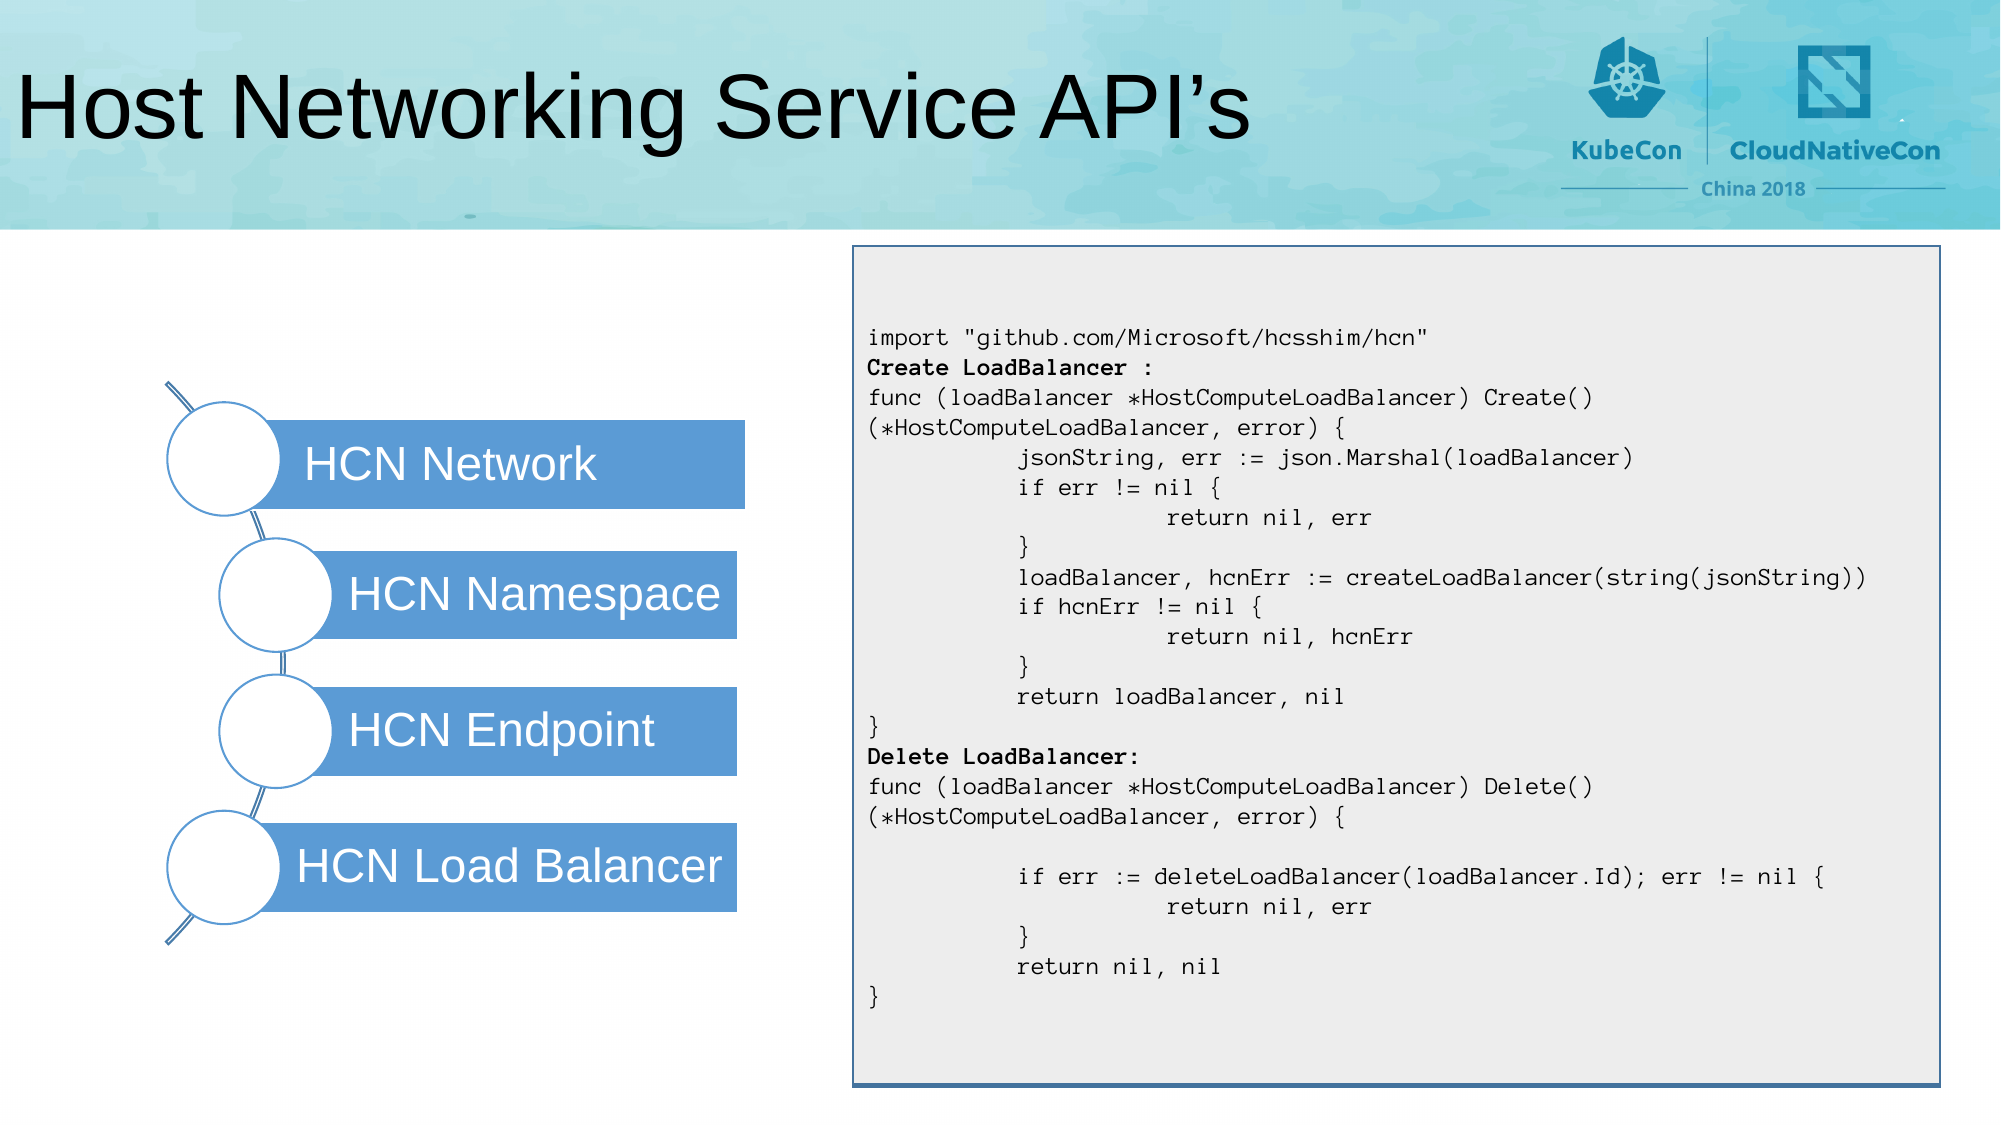

# Host Networking Service API’s
import "github.com/Microsoft/hcsshim/hcn"
Create LoadBalancer :
func (loadBalancer *HostComputeLoadBalancer) Create() (*HostComputeLoadBalancer, error) {
	jsonString, err := json.Marshal(loadBalancer)
	if err != nil {
		return nil, err
	}
	loadBalancer, hcnErr := createLoadBalancer(string(jsonString))
	if hcnErr != nil {
		return nil, hcnErr
	}
	return loadBalancer, nil
}
Delete LoadBalancer:
func (loadBalancer *HostComputeLoadBalancer) Delete() (*HostComputeLoadBalancer, error) {

	if err := deleteLoadBalancer(loadBalancer.Id); err != nil {
		return nil, err
	}
	return nil, nil
}
import "github.com/Microsoft/hcsshim/hcn"
Create Endpoint :
func AddHcnEndpoint(epName string, expectedNetworkId string, namespace string,
	makeEndpoint HcnEndpointMakerFunc) (*hcn.HostComputeEndpoint, error) {
	createEndpoint := true
	hcnEndpoint, err := hcn.GetEndpointByName(epName)
	if hcnEndpoint != nil && hcnEndpoint.HostComputeNetwork == expectedNetworkId {
		createEndpoint = false
	}
	if createEndpoint {
		if hcnEndpoint, err = makeEndpoint(); err != nil {
			return nil
		}
		if hcnEndpoint, err = hcnEndpoint.Create(); err != nil {
            			return nil }
		}
	hcn.AddNamespaceEndpoint(hcnEndpoint.Id, namespace)
	return hcnEndpoint, nil
}
Delete Endpoint :
func RemoveHcnEndpoint(epName string) error {
	hcnEndpoint, err := hcn.GetEndpointByName(epName)
	if err != nil {
		return err
	}
	if hcnEndpoint != nil {
		hcnEndpoint, err = hcnEndpoint.Delete()
		if err != nil {
			return err
		}
	}
	return nil
}
import "github.com/Microsoft/hcsshim/hcn"

Create Network :
hcnNetworkConfig = &hcn.HostComputeNetwork{
        Name: info.Name,
        Type: hcn.NetworkType(info.Type),
        Ipams: []hcn.Ipam{
            hcn.Ipam{
                Type:    "Static",
                Subnets: subnets,
            },
        },
        Dns: hcn.Dns{
            Suffix:     info.DNS.Suffix,
            ServerList: info.DNS.Servers,
        },
        SchemaVersion: hcn.SchemaVersion{
            Major: 2,
            Minor: 0,
        },
        Policies: hcnPolicies,
    }
Delete Network :
hcnNetwork, err := hcn.GetNetworkByID(networkID)
    if err != nil {
        return err
    }
    _, err = hcnNetwork.Delete()
import "github.com/Microsoft/hcsshim/hcn"
Create Namespace :
func NewNetNS() (*NetNS, error) {
	temp := hcn.HostComputeNamespace{}
	hcnNamespace, err := temp.Create()
	if err != nil {
		return nil, err
	}
	return &NetNS{path: string(hcnNamespace.Id)}, nil
}
Delete Namespace :
func (n *NetNS) Remove() error {
	n.Lock()
	defer n.Unlock()
	if !n.closed {
		hcnNamespace, err := hcn.GetNamespaceByID(n.path)
		if err == nil {
			hcnNamespace.Delete()
			n.closed = true
		}
	}
	if n.restored {
		n.restored = false
	}
	return nil
}
HCN Network
HCN Namespace
HCN Endpoint
HCN Load Balancer